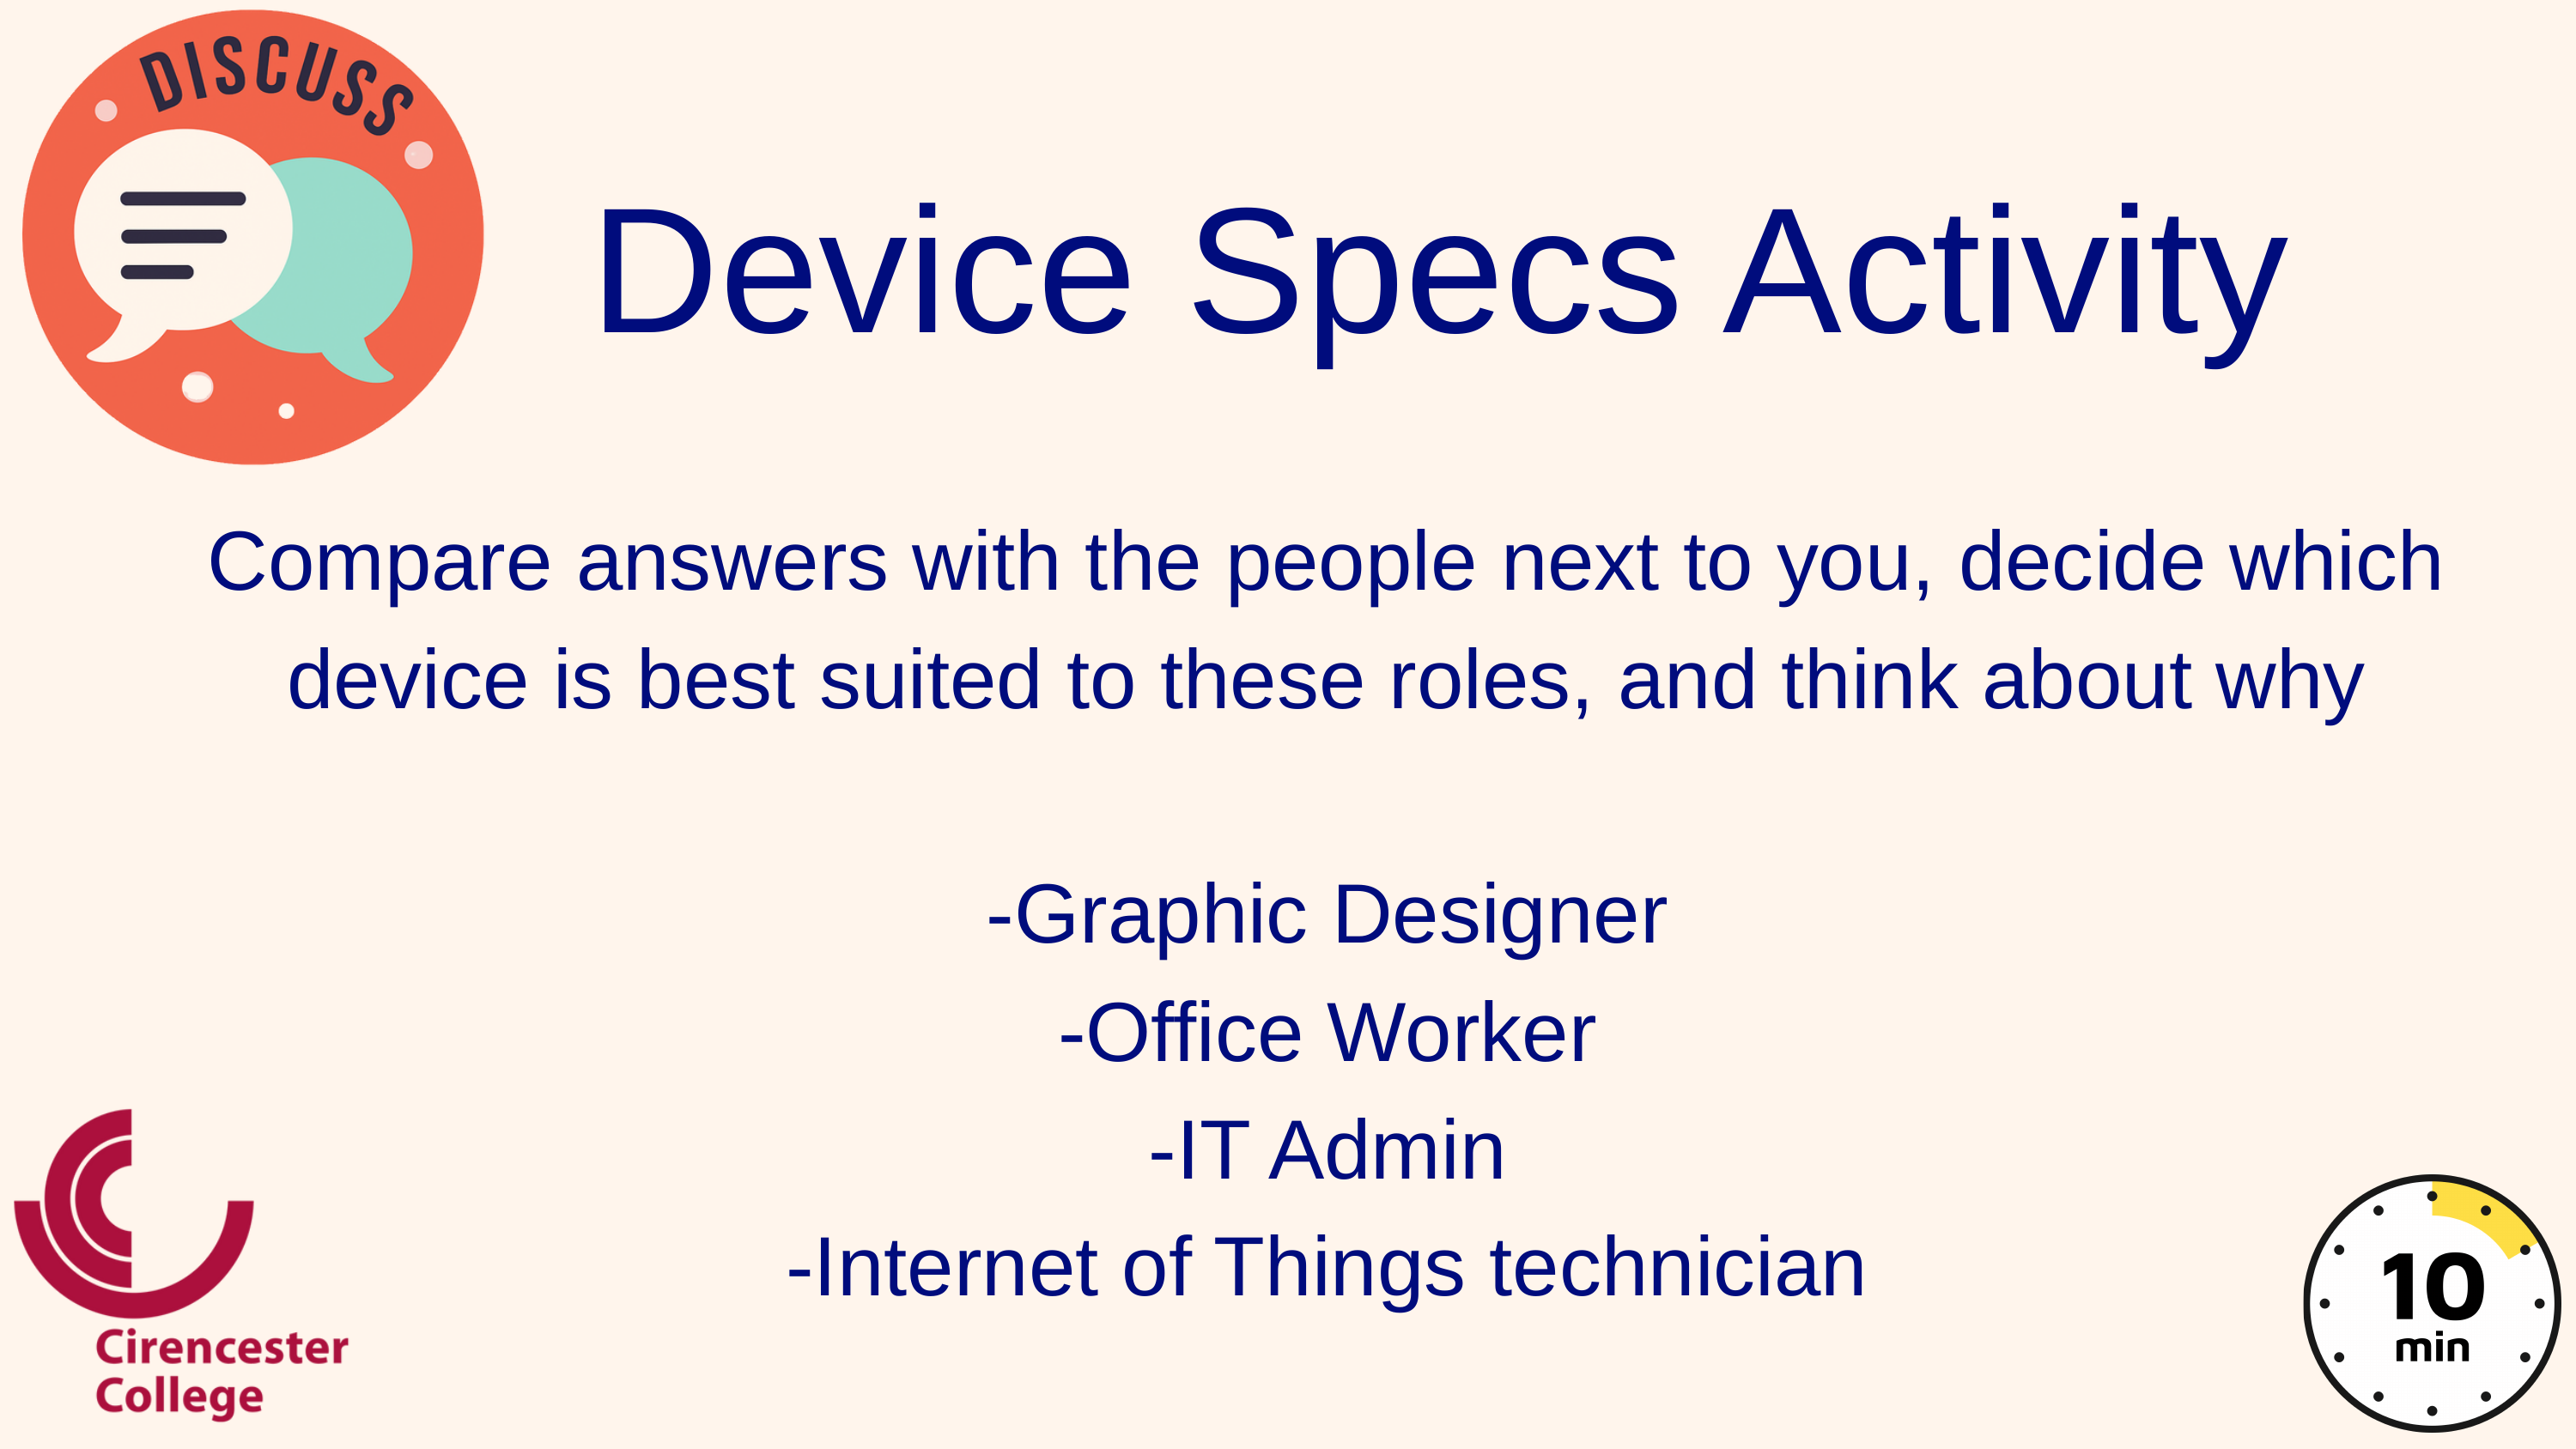

Device Specs Activity
Compare answers with the people next to you, decide which device is best suited to these roles, and think about why

-Graphic Designer
-Office Worker
-IT Admin
-Internet of Things technician